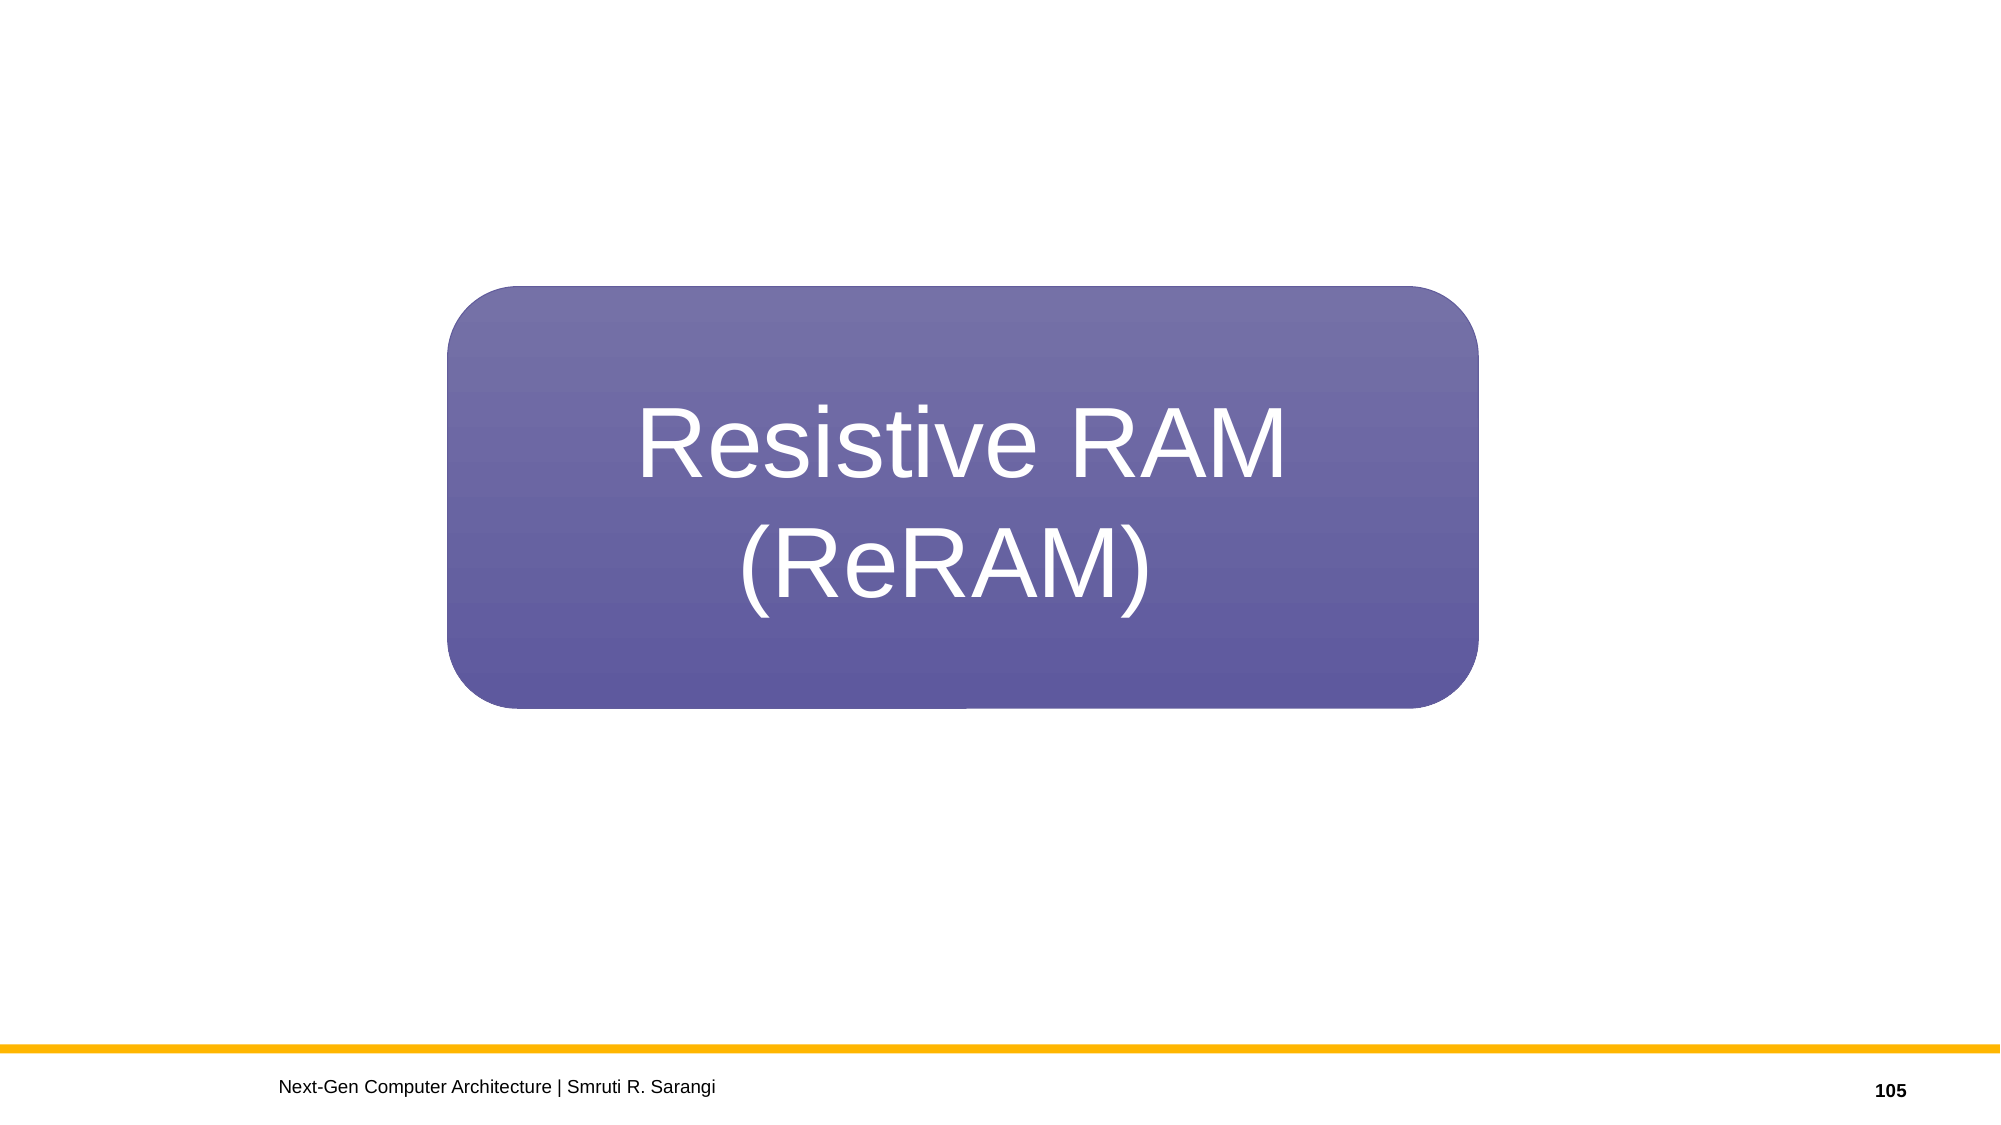

Resistive RAM (ReRAM)
Next-Gen Computer Architecture | Smruti R. Sarangi
105